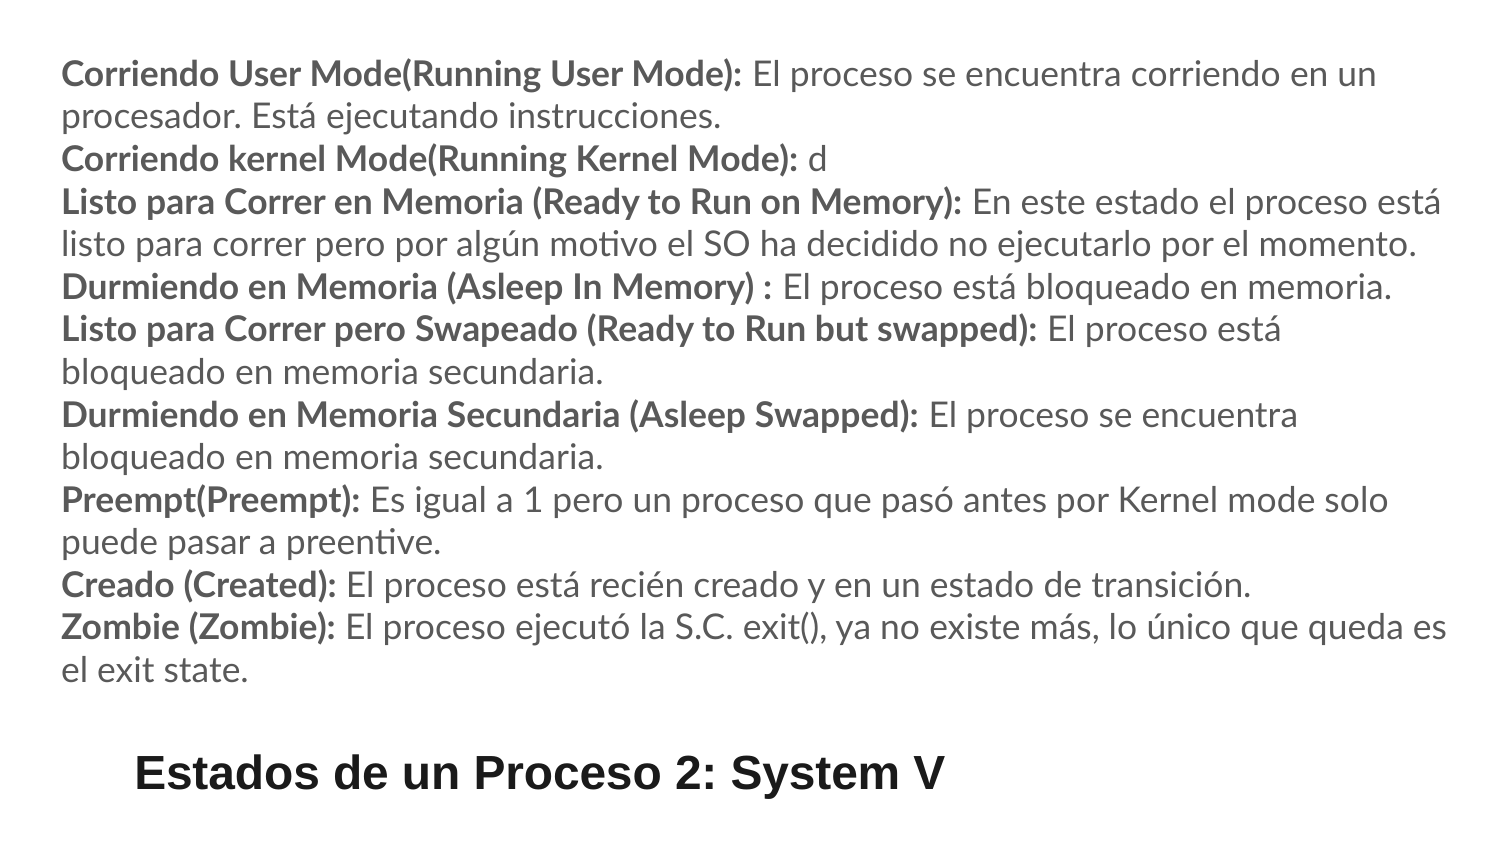

Corriendo User Mode(Running User Mode): El proceso se encuentra corriendo en un procesador. Está ejecutando instrucciones.
Corriendo kernel Mode(Running Kernel Mode): d
Listo para Correr en Memoria (Ready to Run on Memory): En este estado el proceso está listo para correr pero por algún motivo el SO ha decidido no ejecutarlo por el momento.
Durmiendo en Memoria (Asleep In Memory) : El proceso está bloqueado en memoria.
Listo para Correr pero Swapeado (Ready to Run but swapped): El proceso está bloqueado en memoria secundaria.
Durmiendo en Memoria Secundaria (Asleep Swapped): El proceso se encuentra bloqueado en memoria secundaria.
Preempt(Preempt): Es igual a 1 pero un proceso que pasó antes por Kernel mode solo puede pasar a preentive.
Creado (Created): El proceso está recién creado y en un estado de transición.
Zombie (Zombie): El proceso ejecutó la S.C. exit(), ya no existe más, lo único que queda es el exit state.

Estados de un Proceso 2: System V